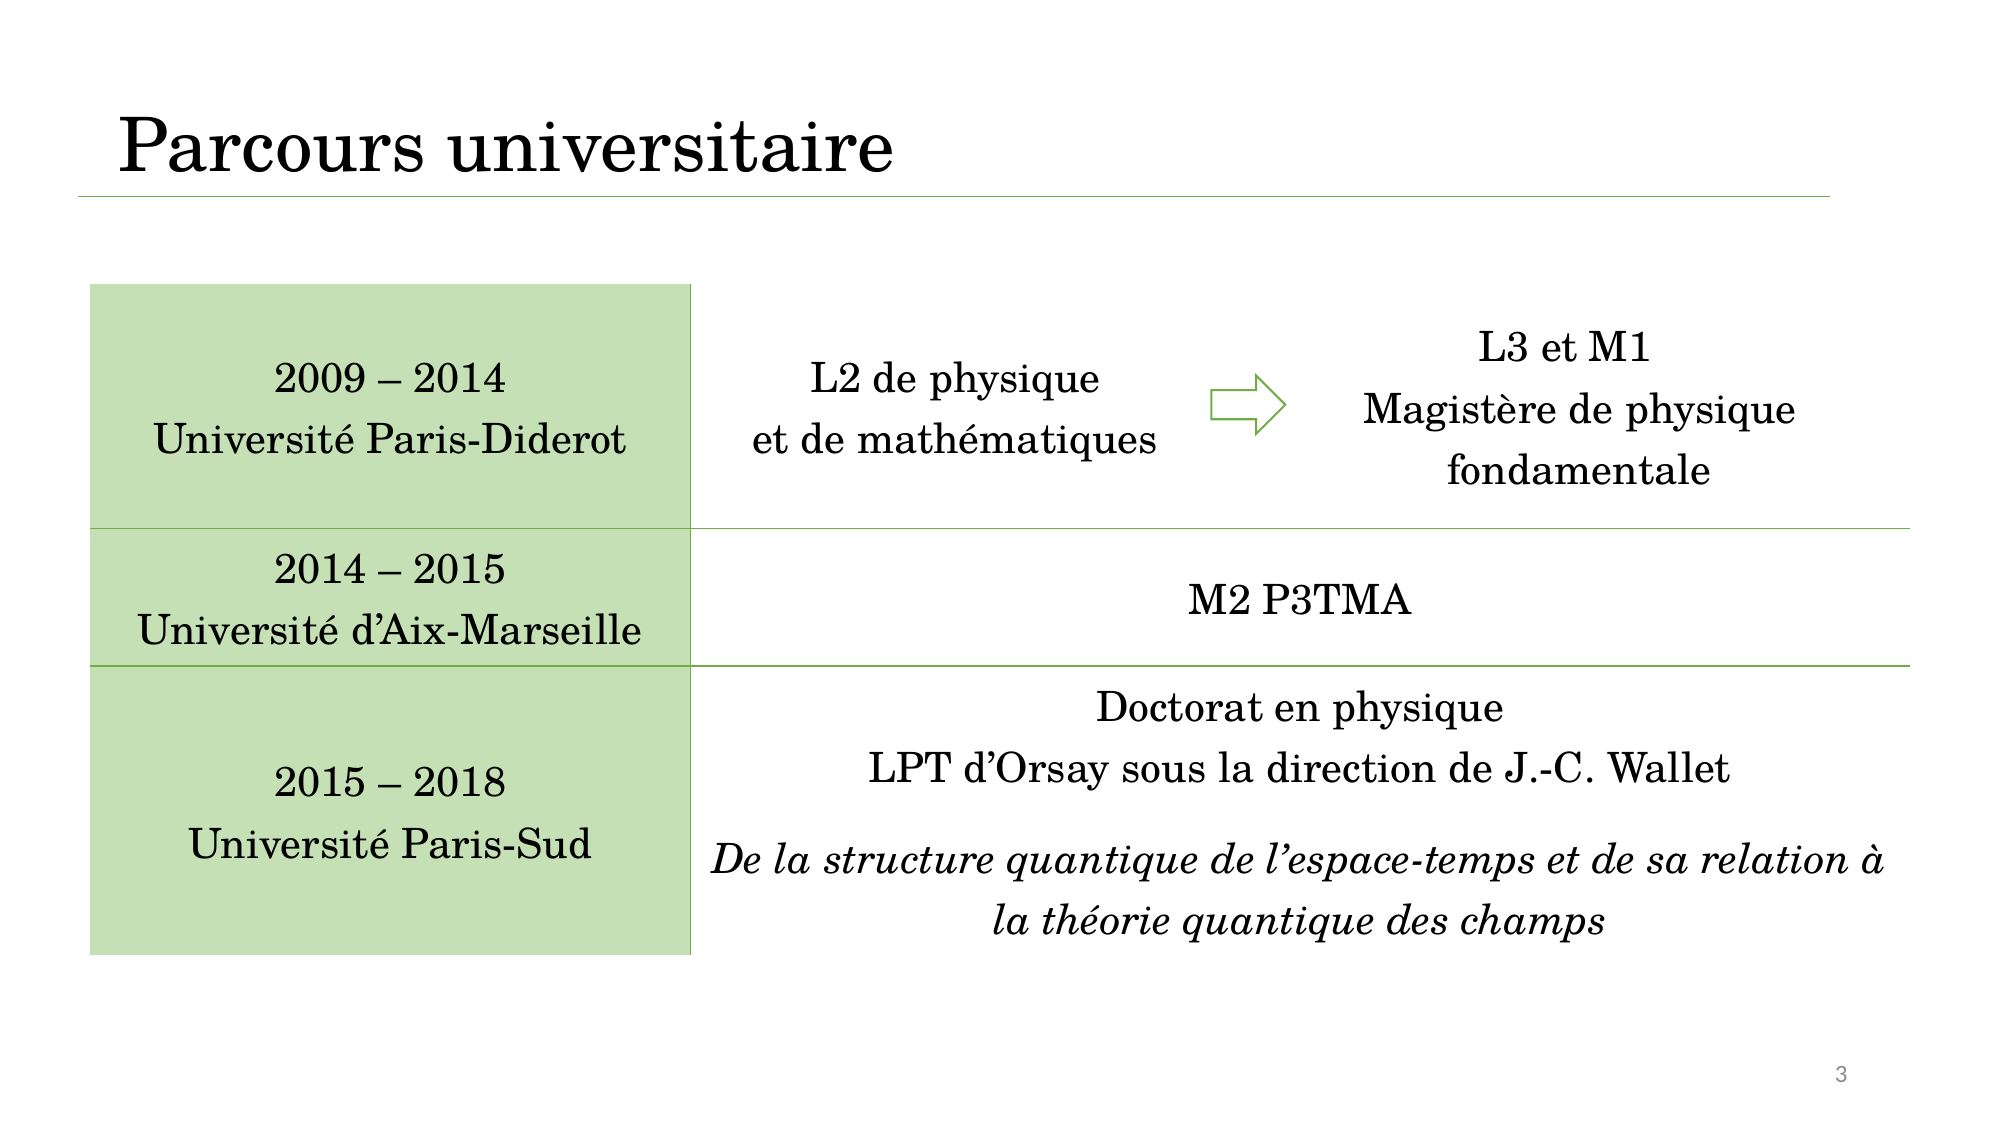

# Parcours universitaire
| 2009 – 2014 Université Paris-Diderot | L2 de physique et de mathématiques | L3 et M1 Magistère de physique fondamentale |
| --- | --- | --- |
| 2014 – 2015 Université d’Aix-Marseille | M2 P3TMA |  |
| 2015 – 2018 Université Paris-Sud | Doctorat en physique LPT d’Orsay sous la direction de J.-C. Wallet De la structure quantique de l’espace-temps et de sa relation à la théorie quantique des champs |  |

3